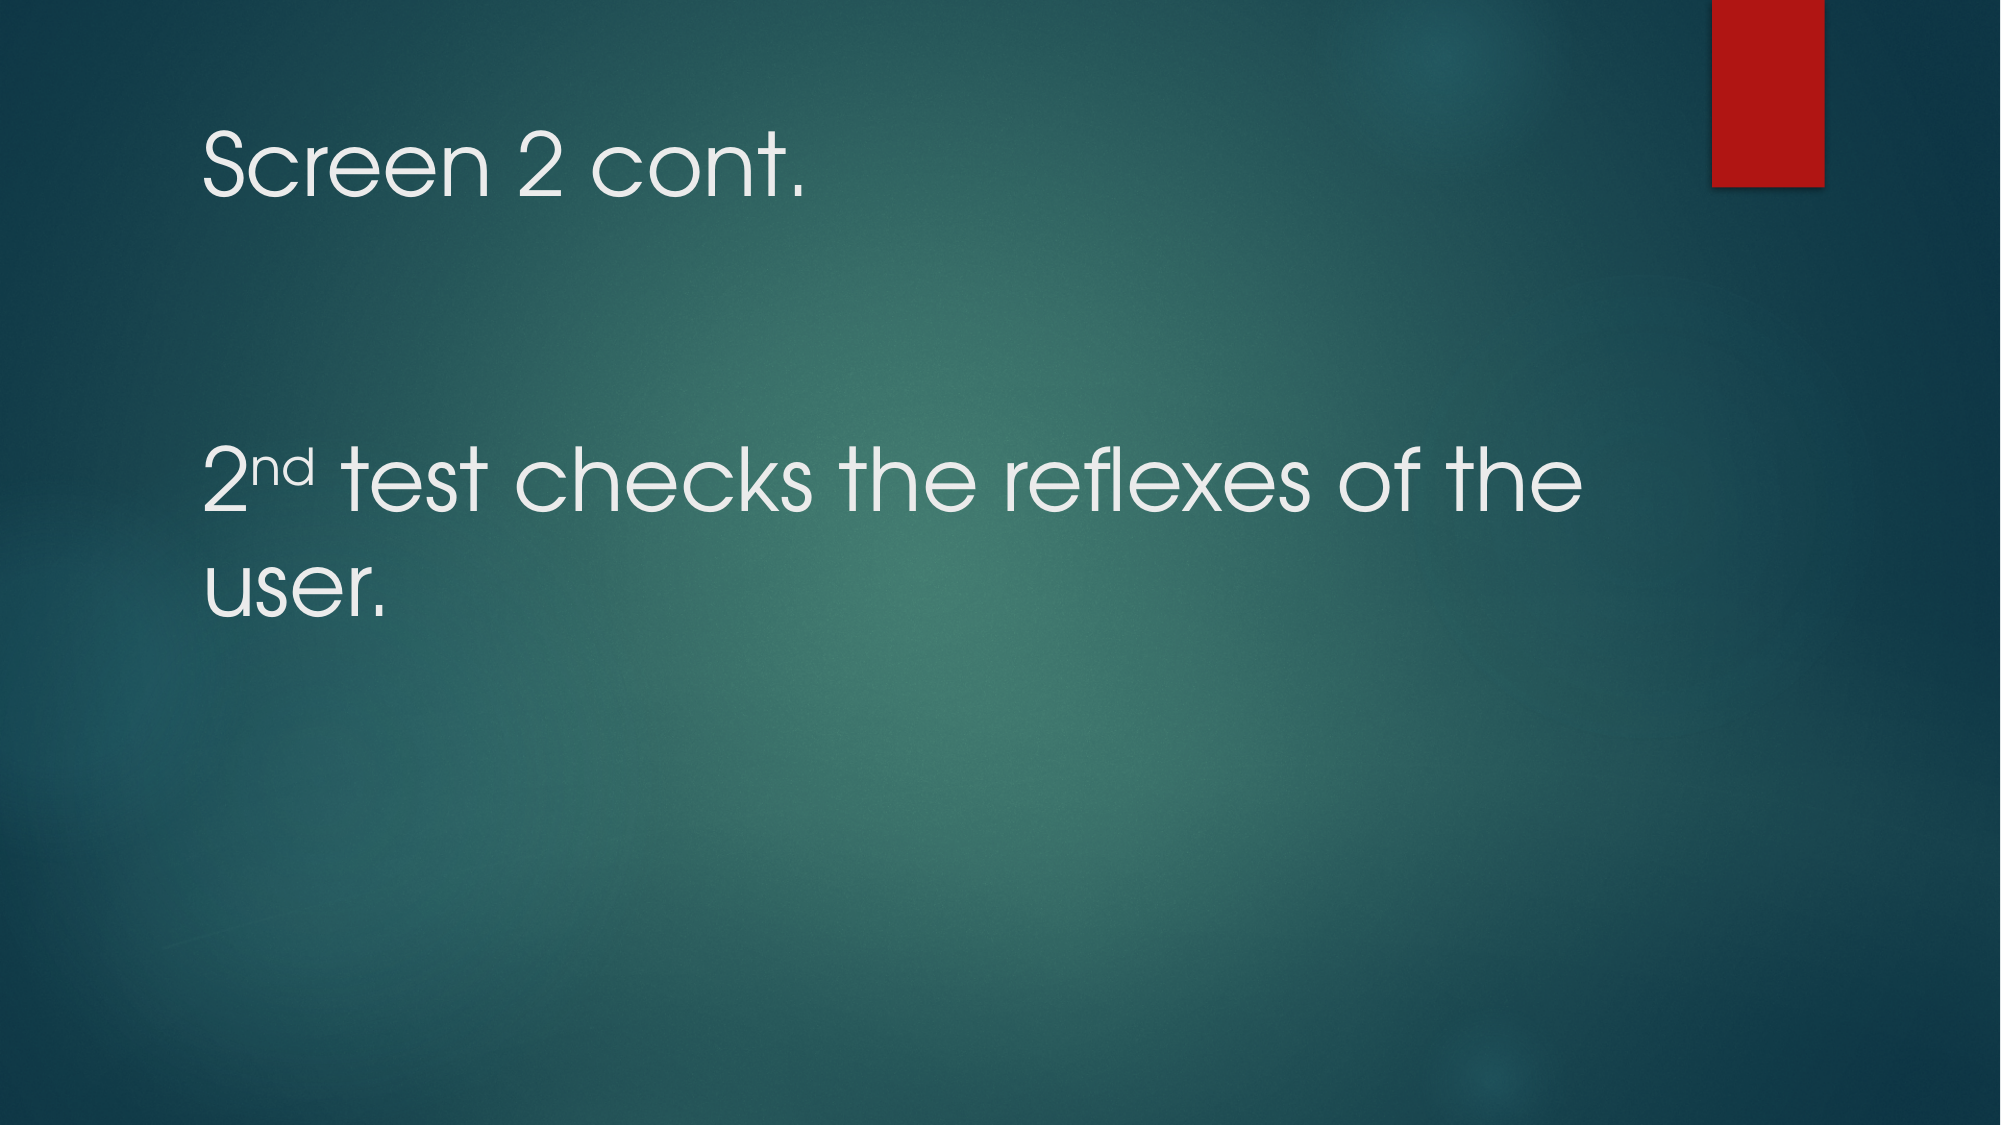

# Screen 2 cont. 2nd test checks the reflexes of the user.